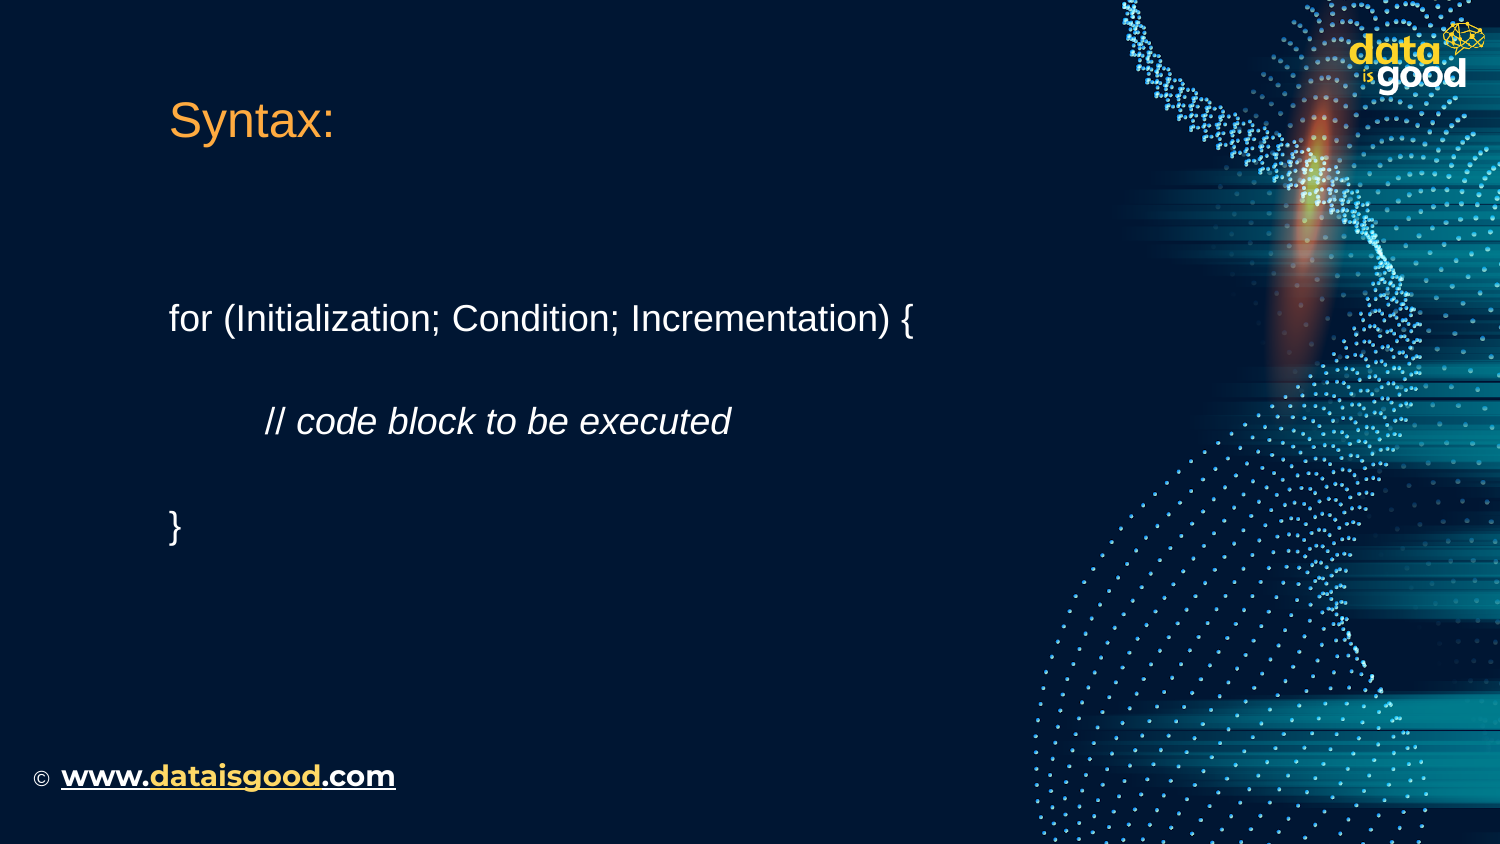

# Syntax:
for (Initialization; Condition; Incrementation) {

  // code block to be executed

}